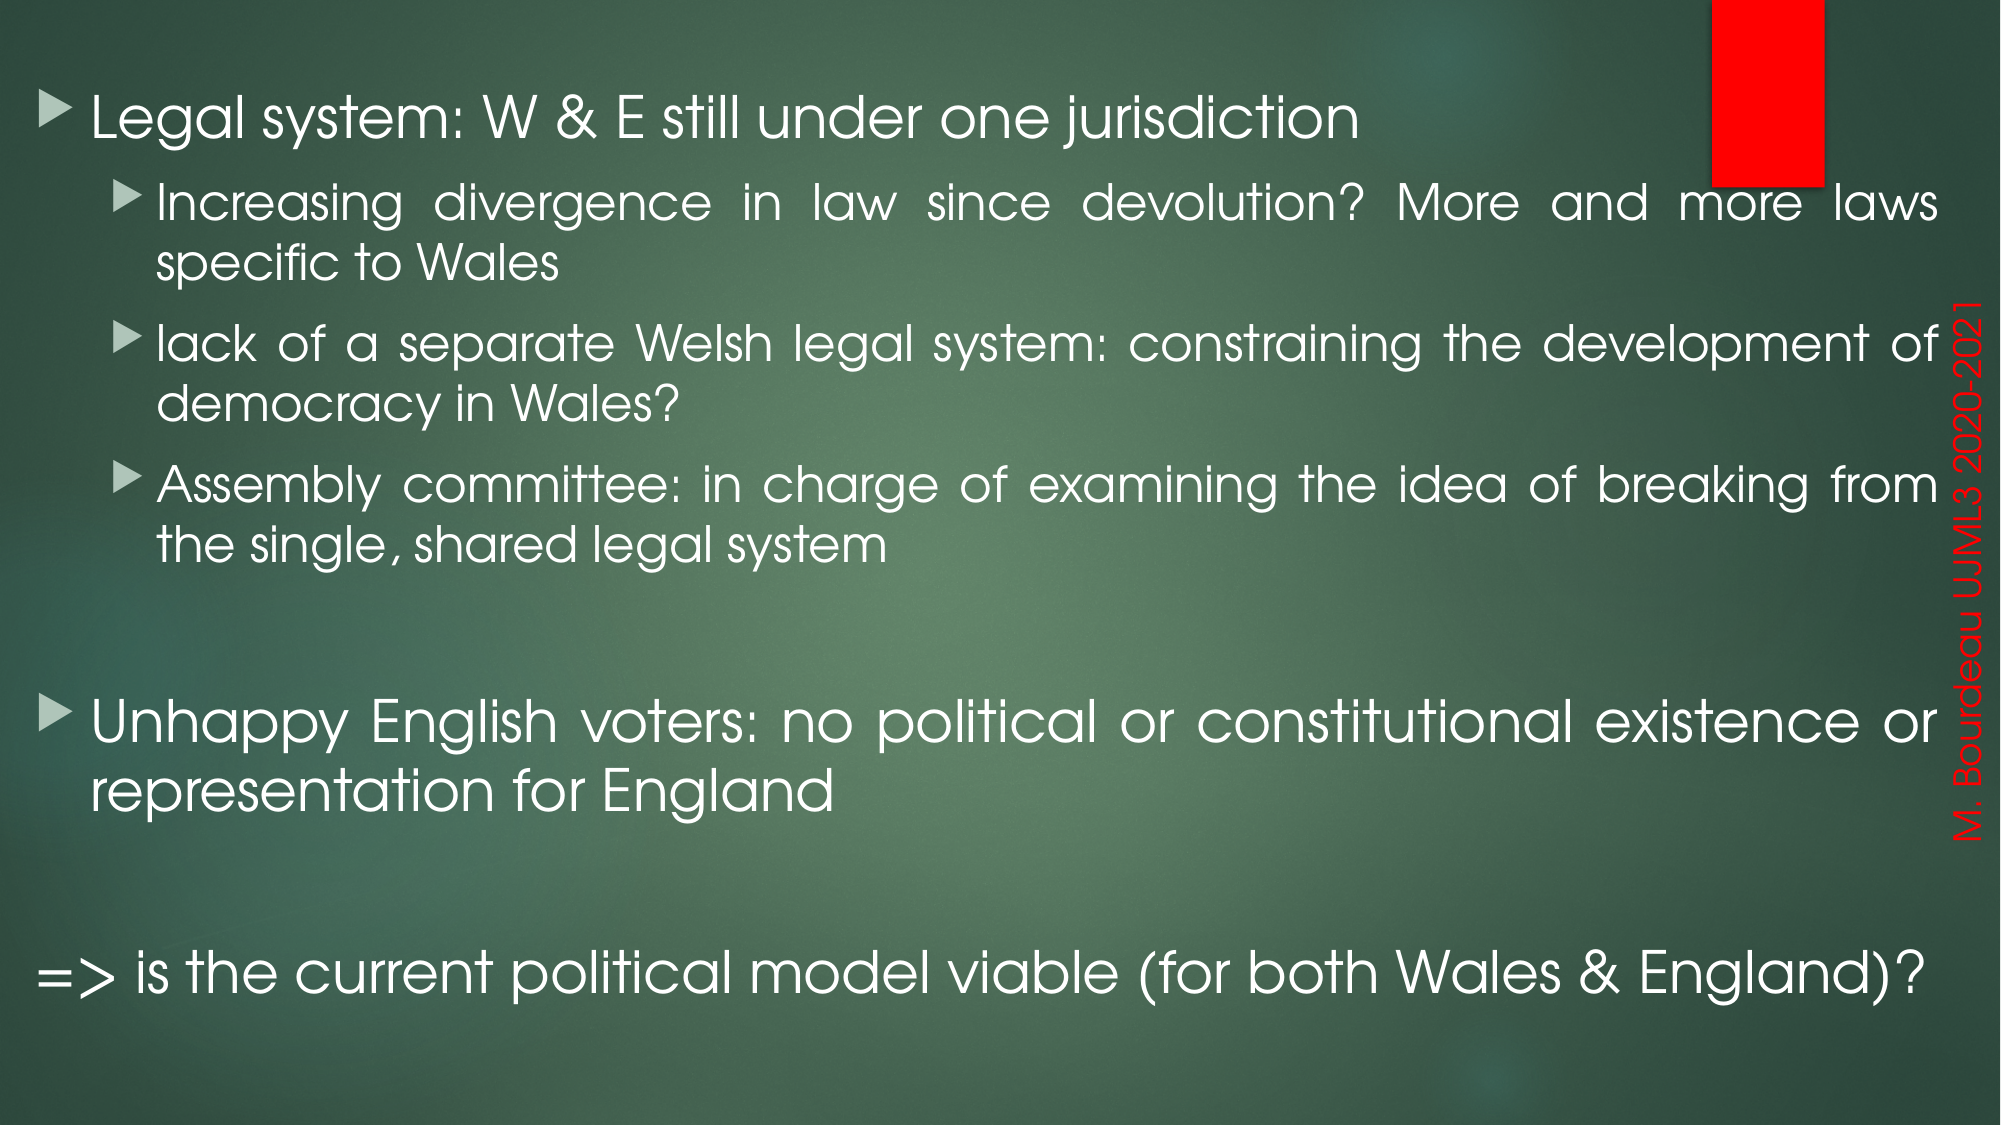

Legal system: W & E still under one jurisdiction
Increasing divergence in law since devolution? More and more laws specific to Wales
lack of a separate Welsh legal system: constraining the development of democracy in Wales?
Assembly committee: in charge of examining the idea of breaking from the single, shared legal system

Unhappy English voters: no political or constitutional existence or representation for England

=> is the current political model viable (for both Wales & England)?
M. Bourdeau UJML3 2020-2021